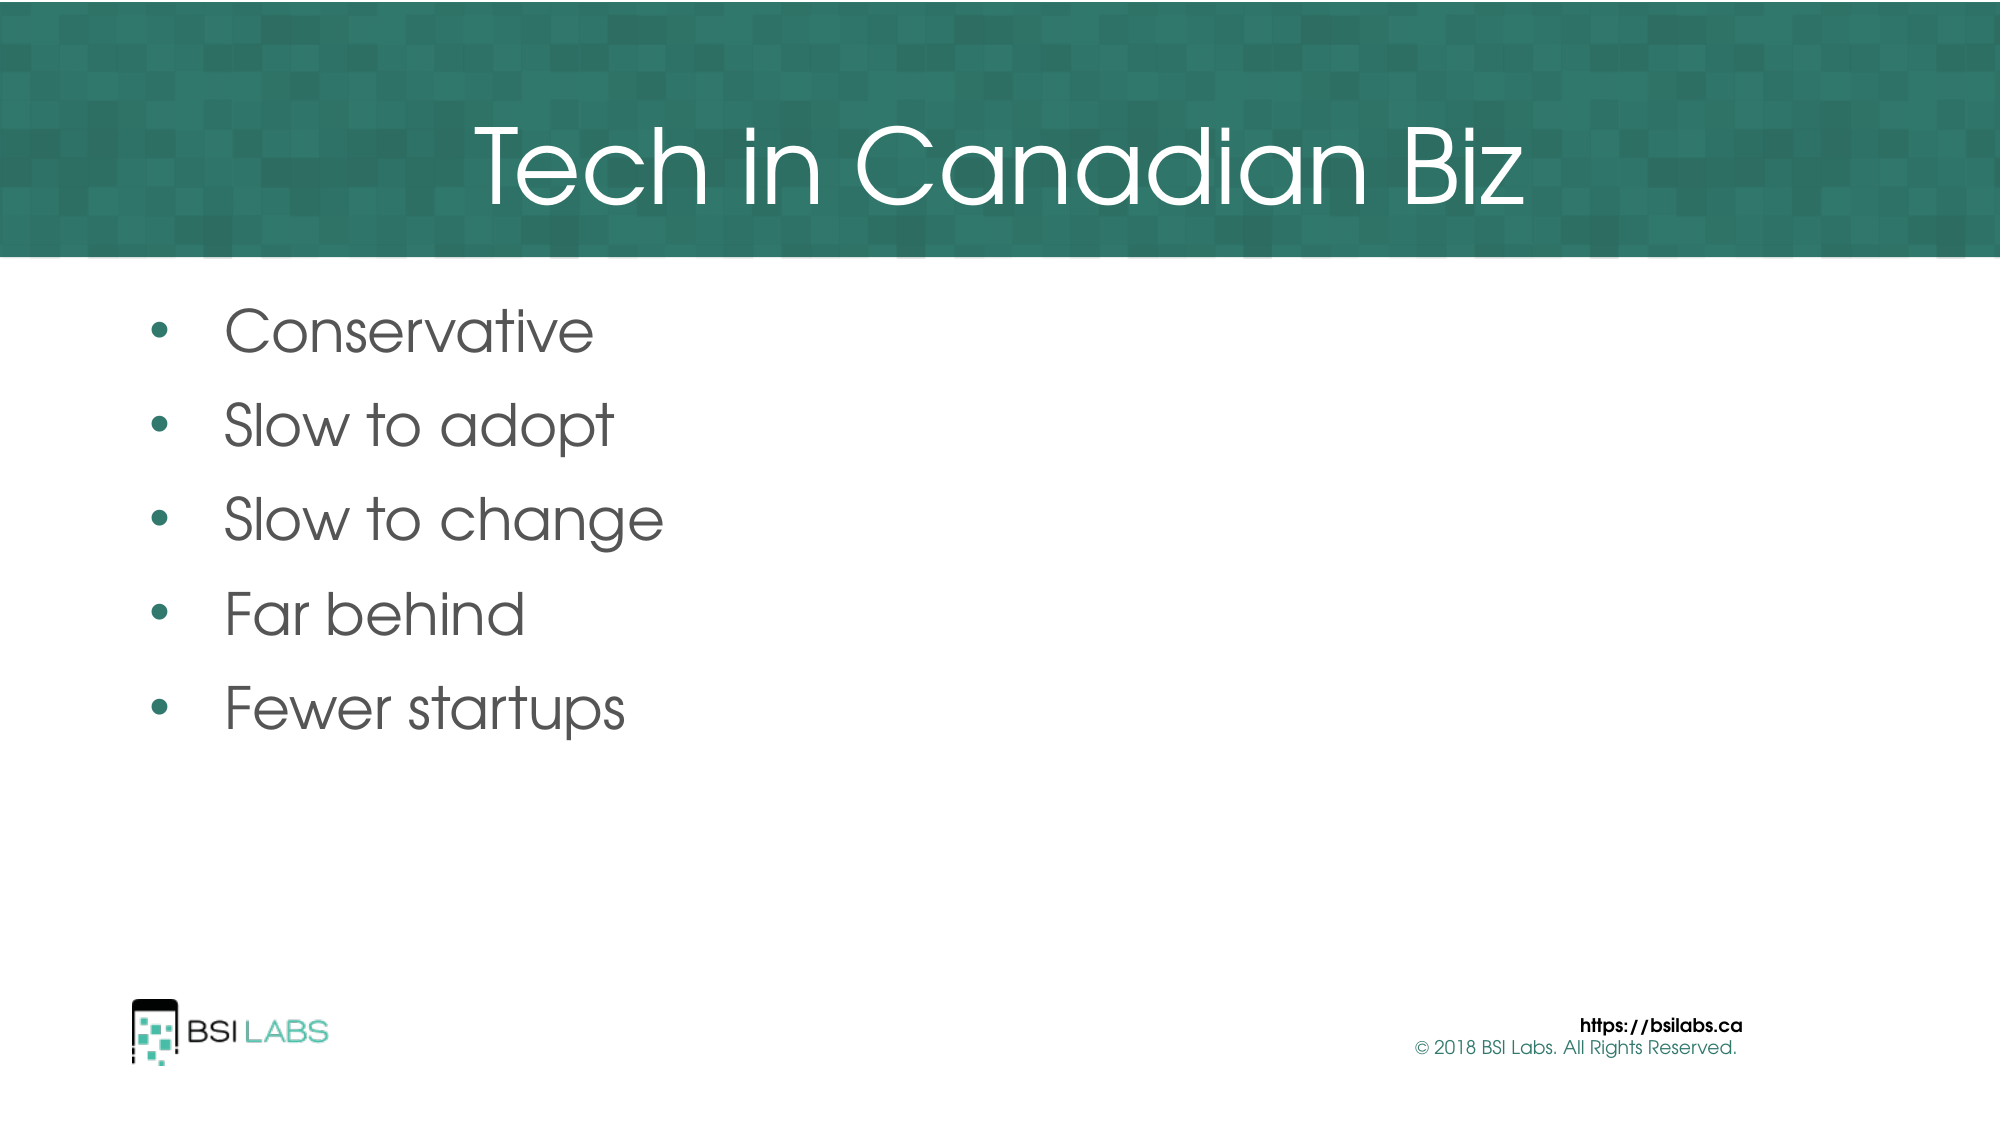

# Tech in Canadian Biz
Conservative
Slow to adopt
Slow to change
Far behind
Fewer startups